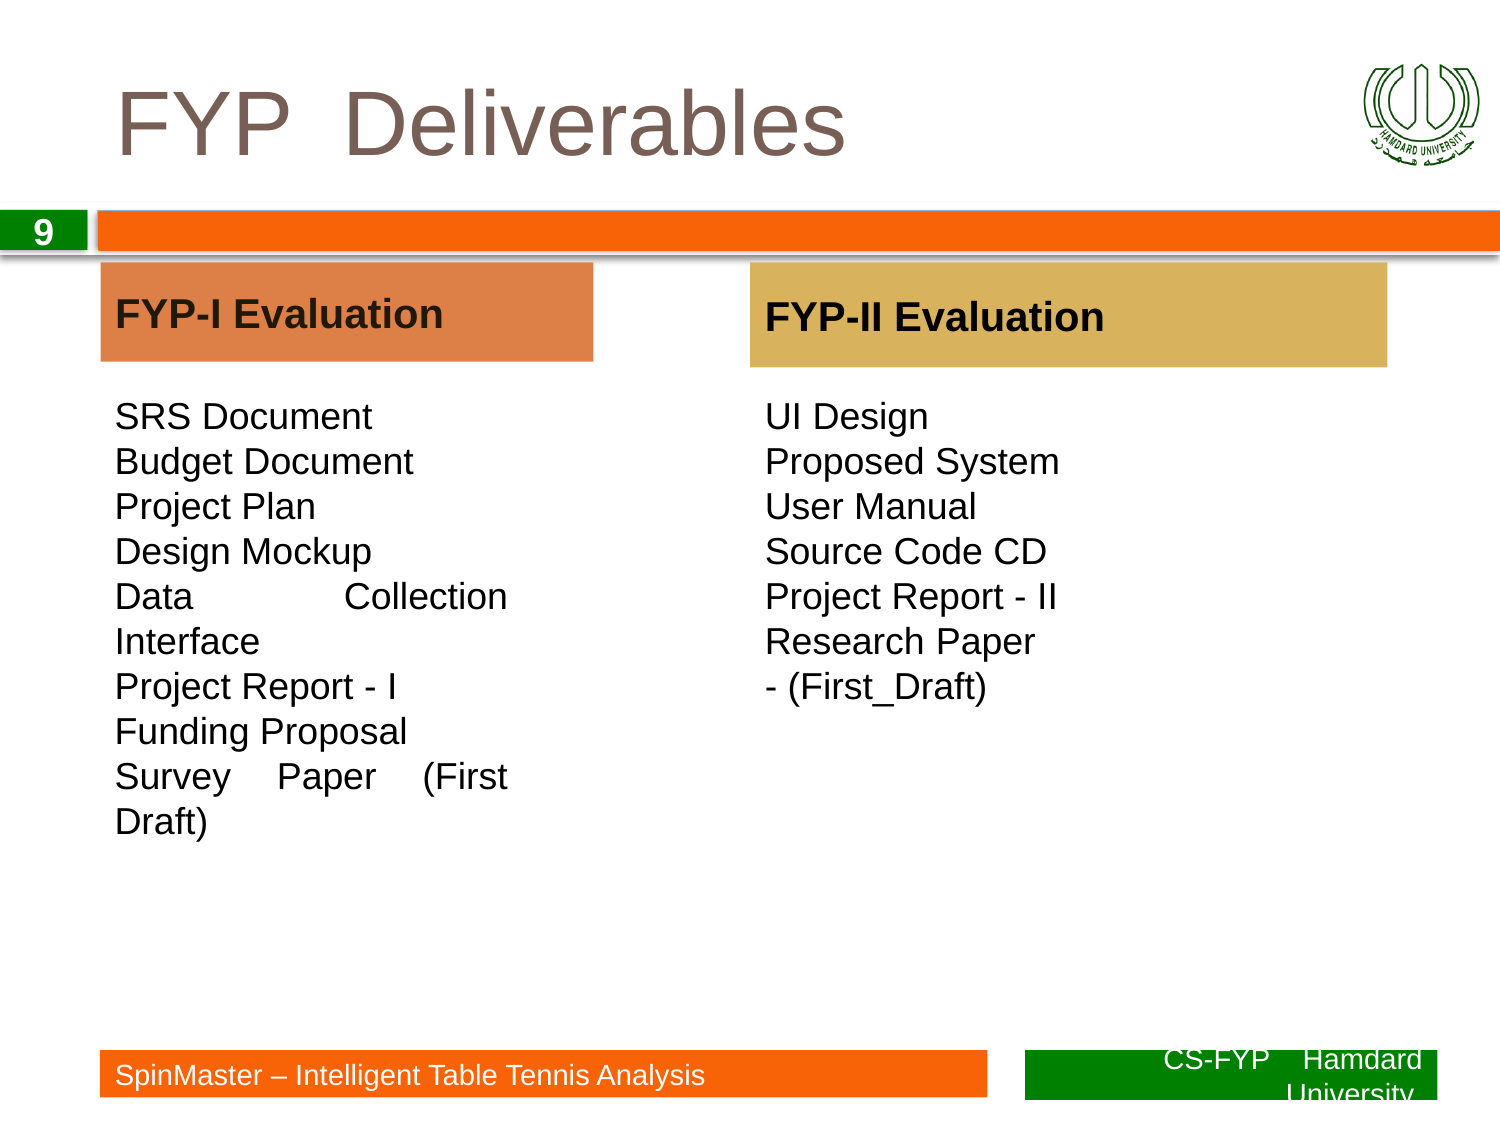

# FYP  Deliverables
9
FYP-I Evaluation
FYP-II Evaluation
SRS Document
Budget Document
Project Plan
Design Mockup
Data Collection Interface
Project Report - I
Funding Proposal
Survey Paper (First Draft)
UI Design
Proposed System
User Manual
Source Code CD
Project Report - II
Research Paper          - (First_Draft)
SpinMaster – Intelligent Table Tennis Analysis
CS-FYP    Hamdard University